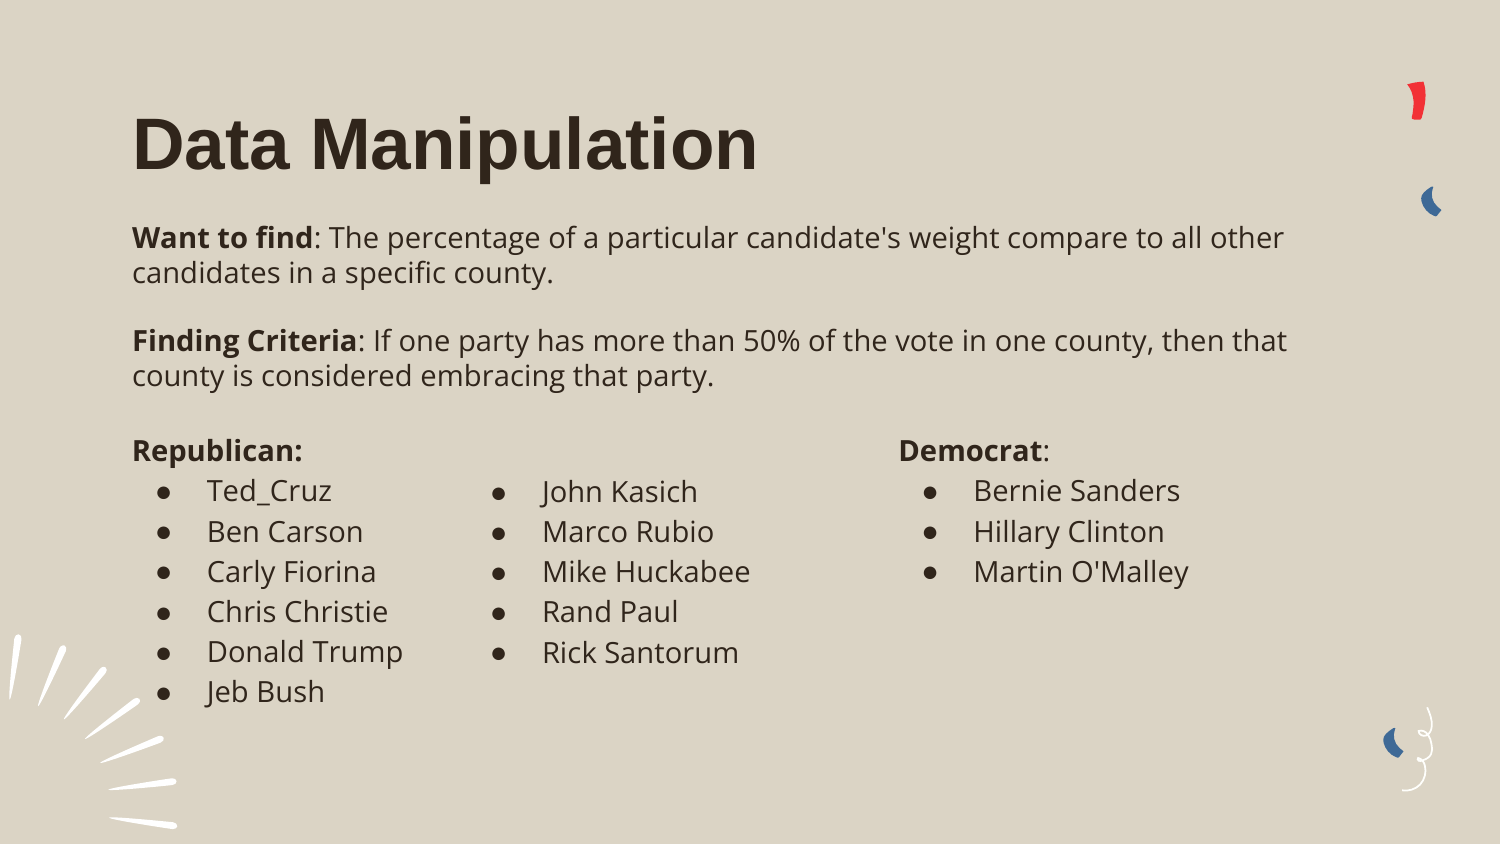

# Data Manipulation
Want to find: The percentage of a particular candidate's weight compare to all other candidates in a specific county.
Finding Criteria: If one party has more than 50% of the vote in one county, then that county is considered embracing that party.

Republican:
Ted_Cruz
Ben Carson
Carly Fiorina
Chris Christie
Donald Trump
Jeb Bush
Democrat:
Bernie Sanders
Hillary Clinton
Martin O'Malley

John Kasich
Marco Rubio
Mike Huckabee
Rand Paul
Rick Santorum